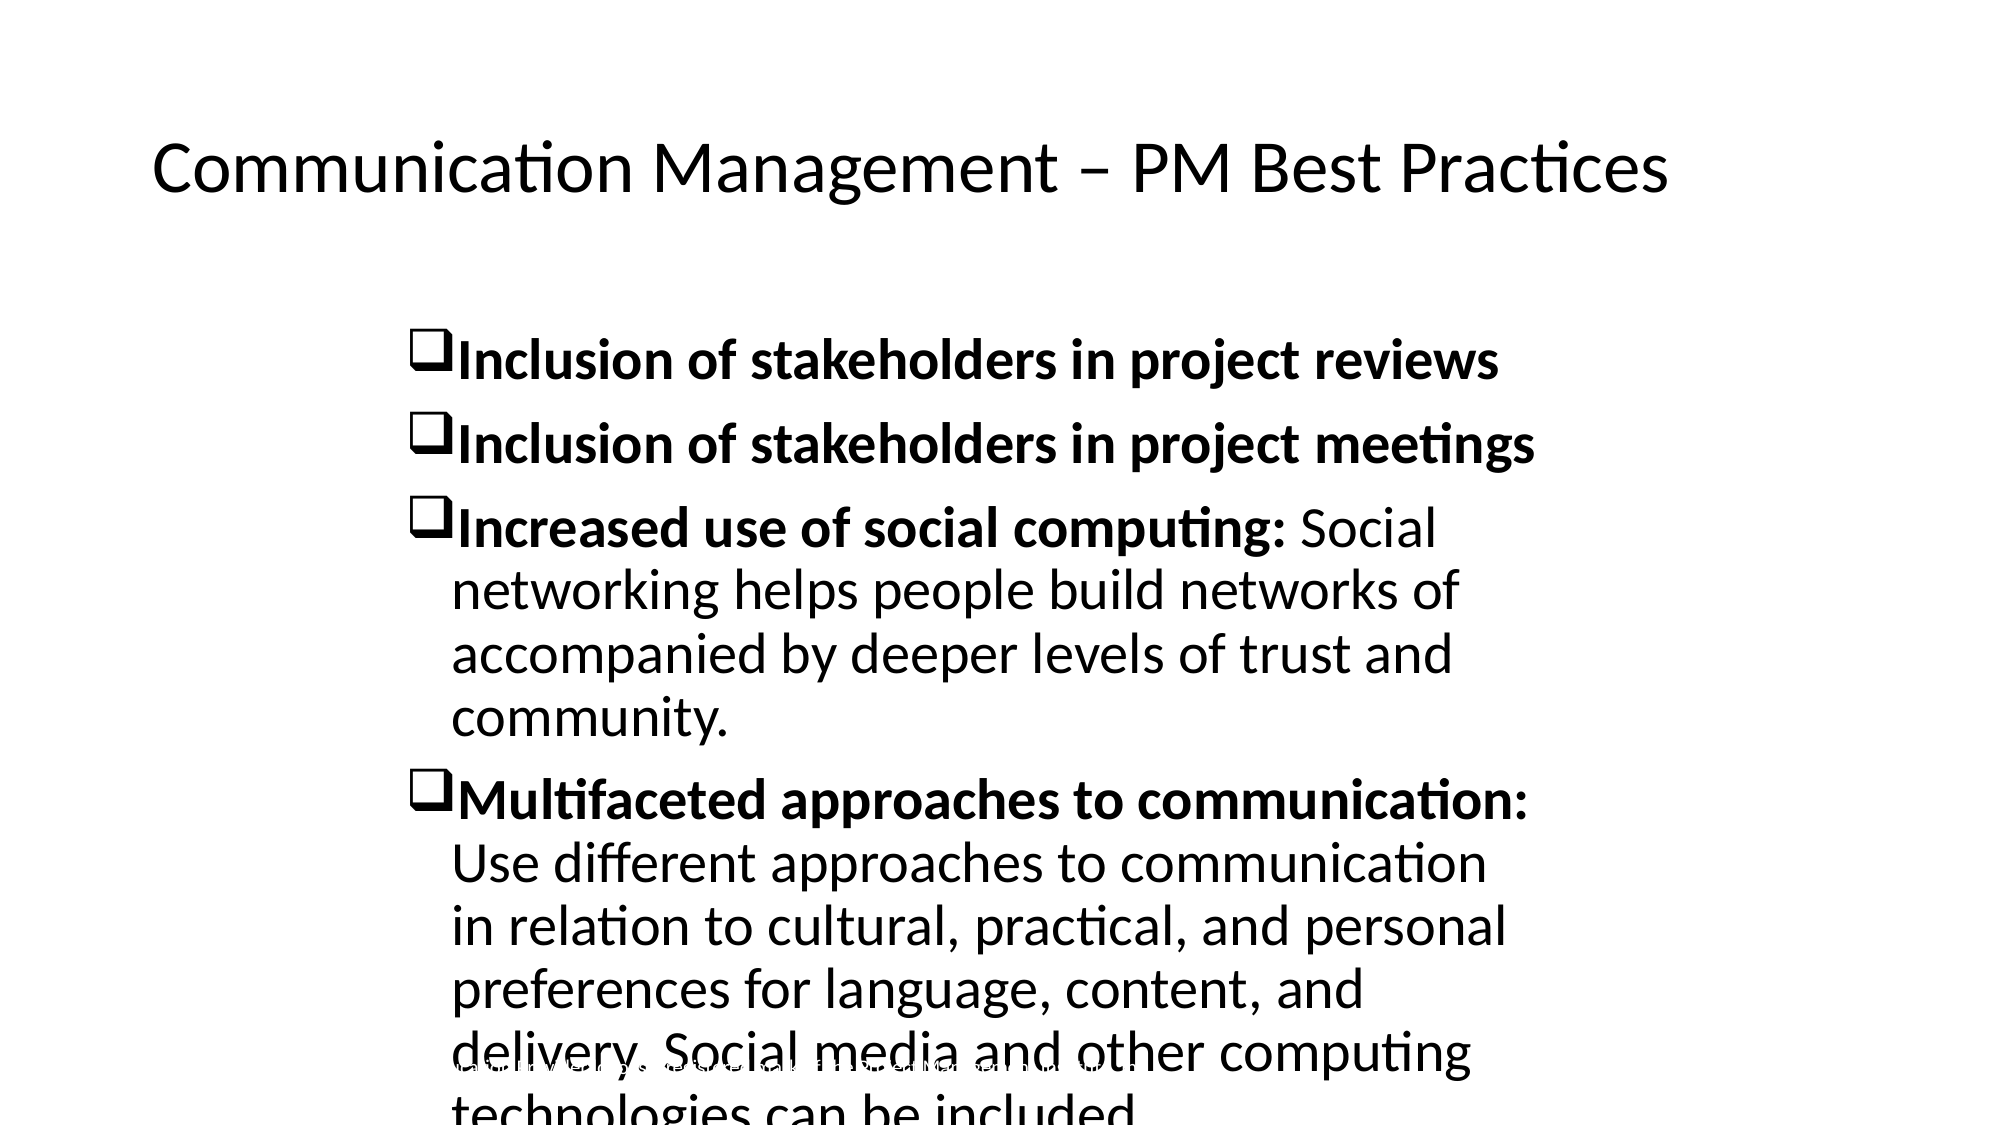

# Communication Management – PM Best Practices
Inclusion of stakeholders in project reviews
Inclusion of stakeholders in project meetings
Increased use of social computing: Social networking helps people build networks of accompanied by deeper levels of trust and community.
Multifaceted approaches to communication: Use different approaches to communication in relation to cultural, practical, and personal preferences for language, content, and delivery. Social media and other computing technologies can be included.
The PMI Registered Education Provider logo is a registered mark of the Project Management Institute, Inc.